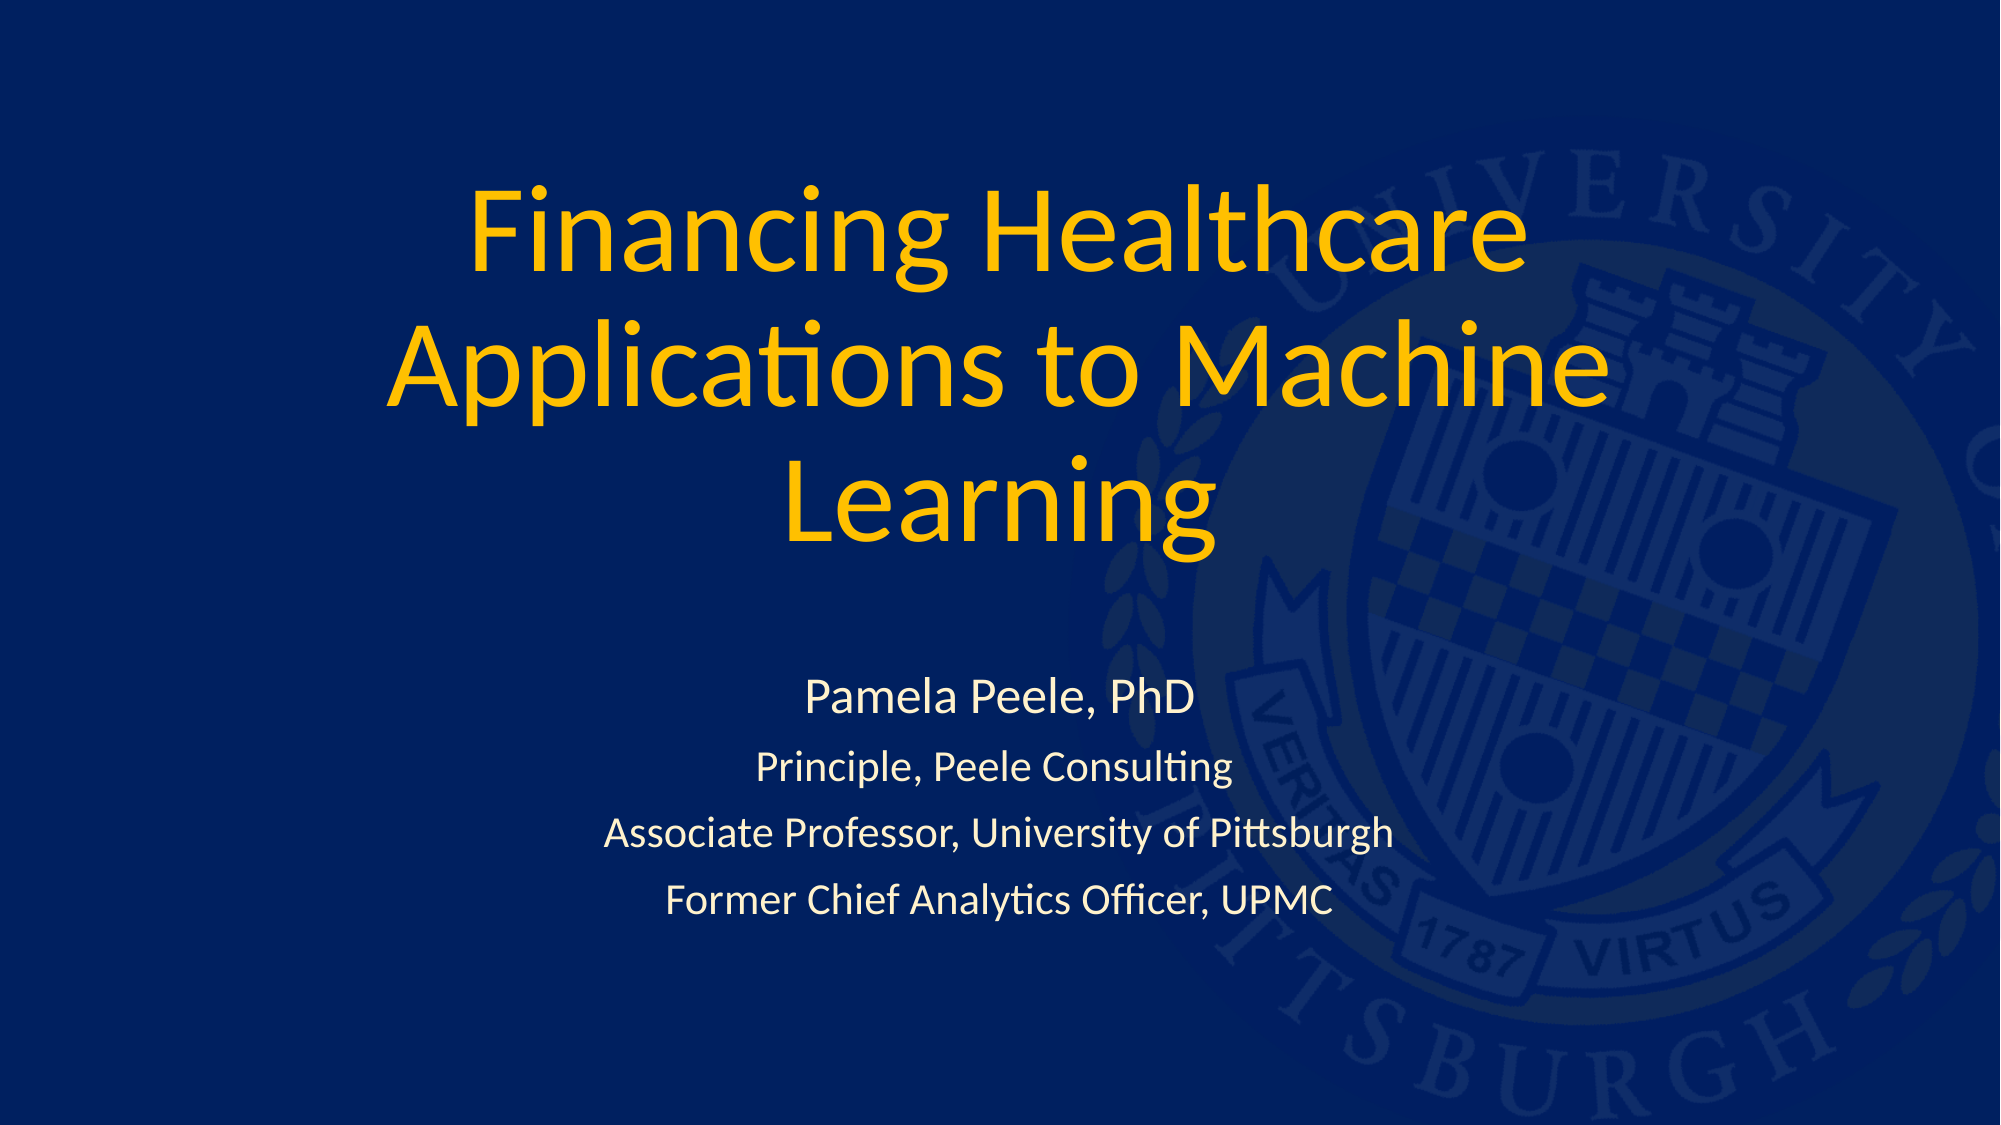

# Financing Healthcare Applications to Machine Learning
Pamela Peele, PhD
Principle, Peele Consulting
Associate Professor, University of Pittsburgh
Former Chief Analytics Officer, UPMC